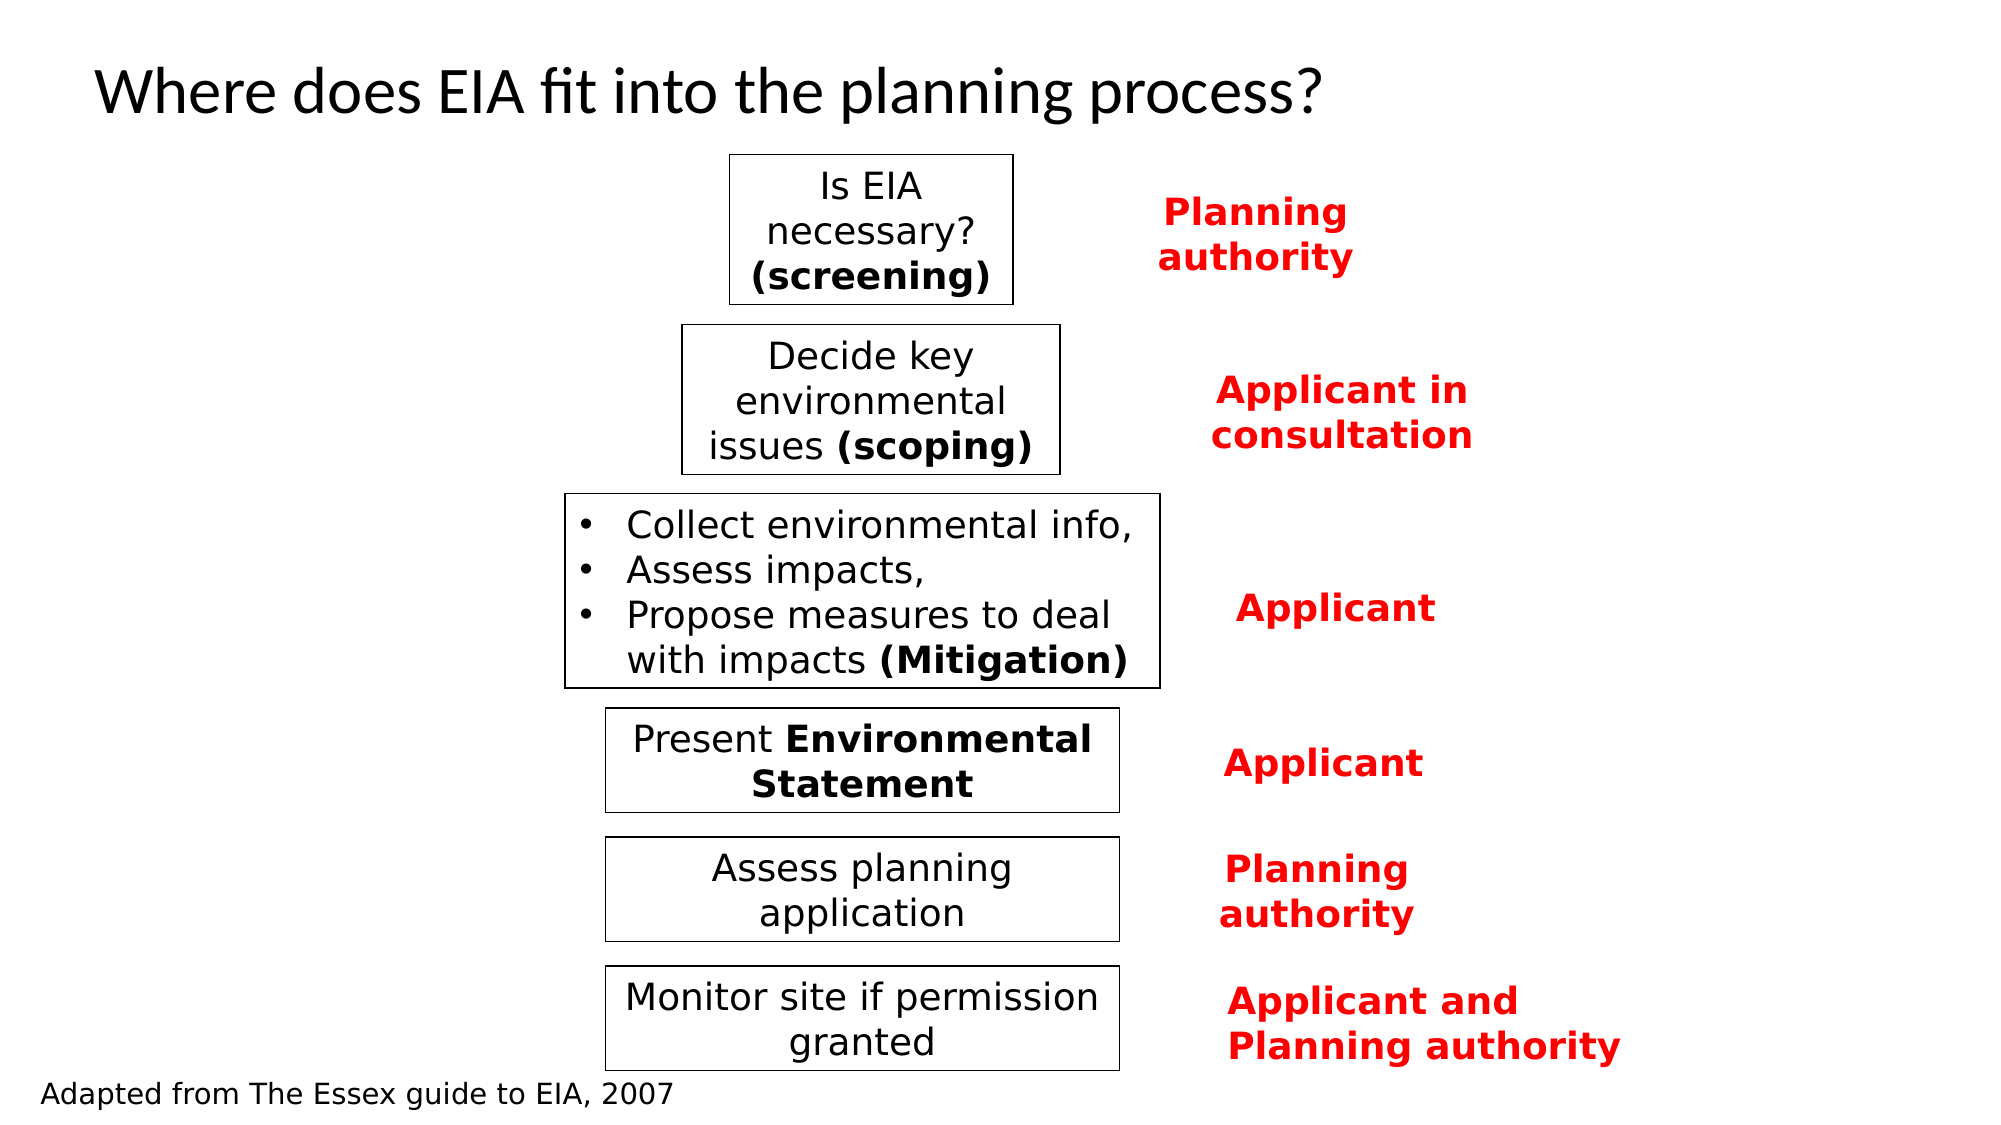

Where does EIA fit into the planning process?
Is EIA necessary? (screening)
Planning authority
Decide key environmental issues (scoping)
Applicant in consultation
Collect environmental info,
Assess impacts,
Propose measures to deal with impacts (Mitigation)
Applicant
Present Environmental Statement
Applicant
Assess planning application
Planning authority
Monitor site if permission granted
Applicant and Planning authority
Adapted from The Essex guide to EIA, 2007